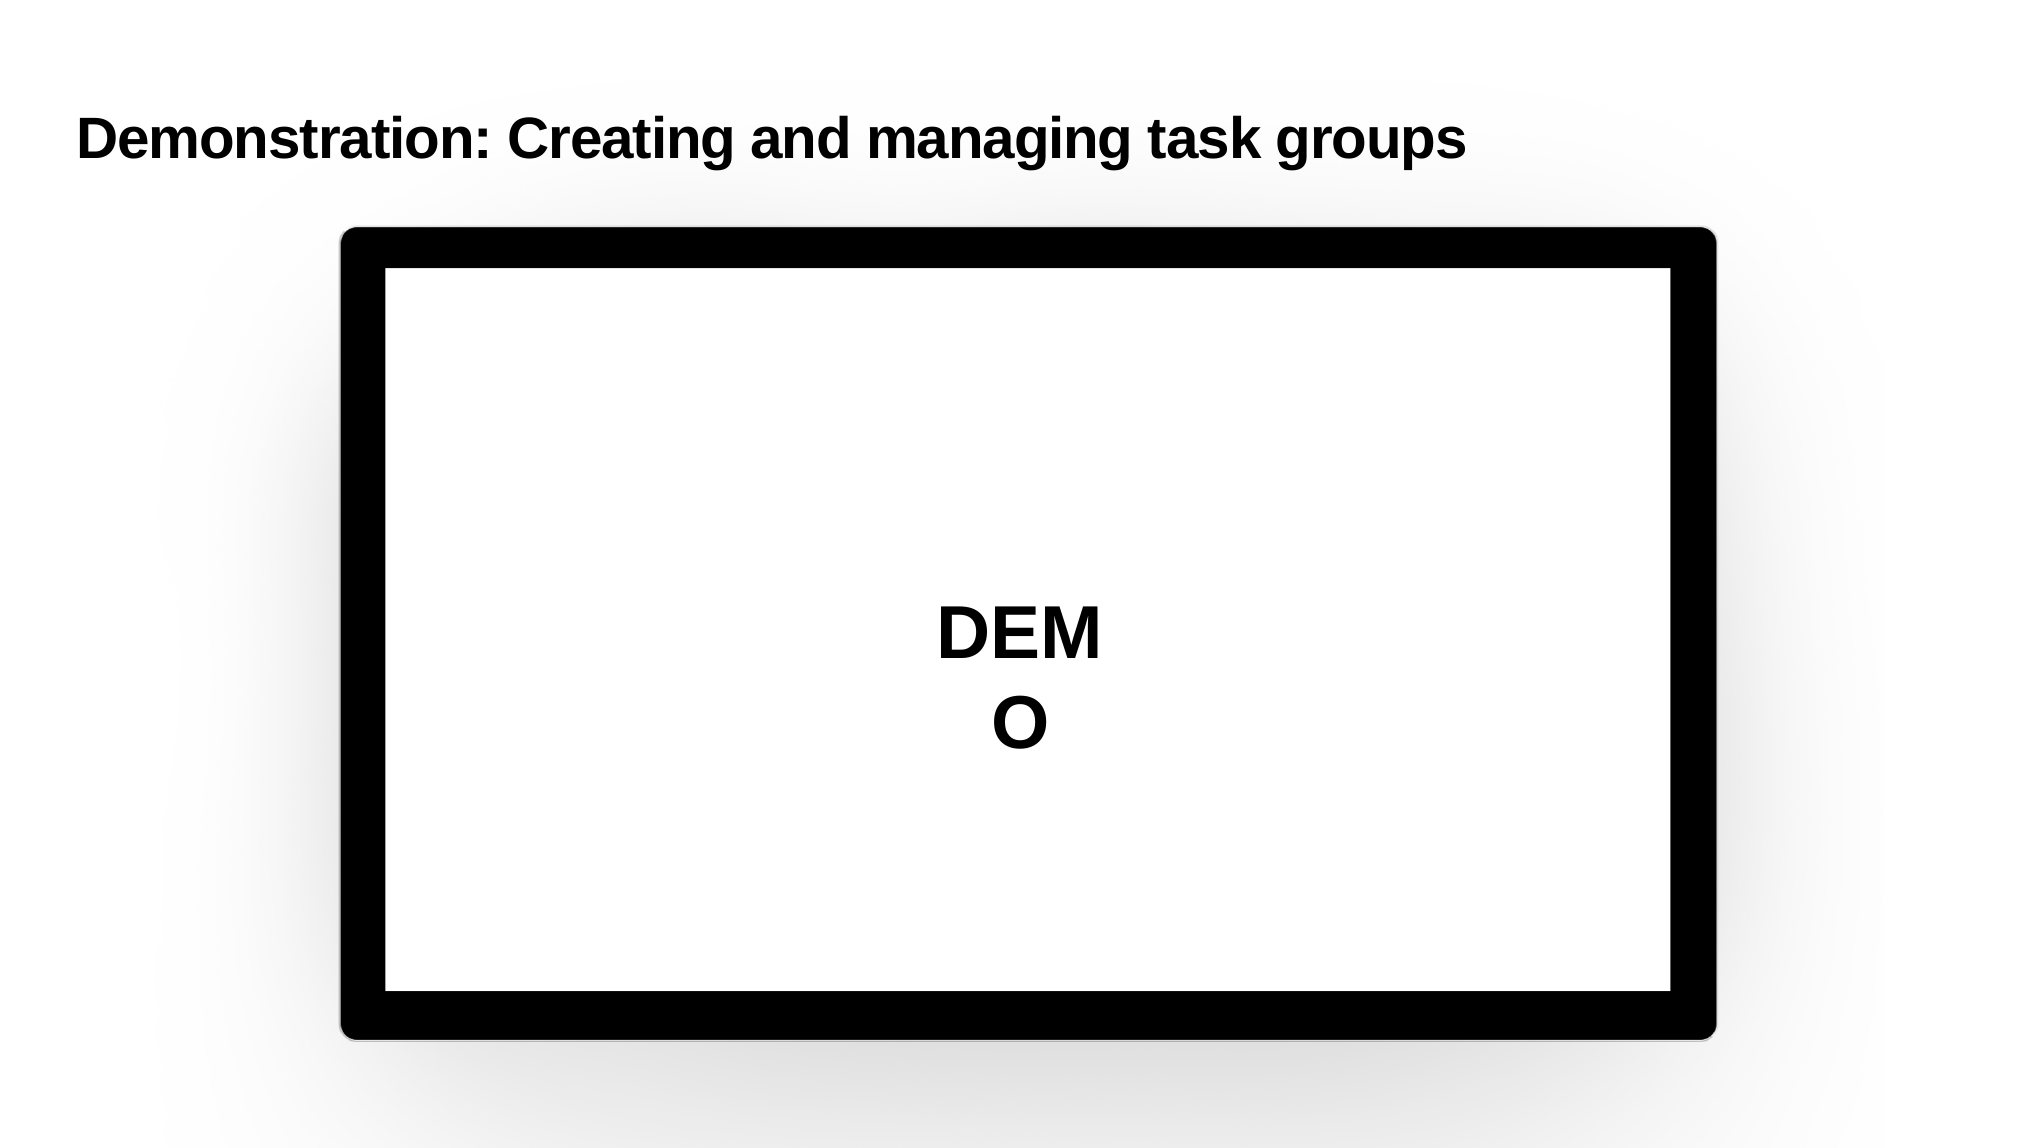

# Demonstration: Creating and managing task groups
DEMO